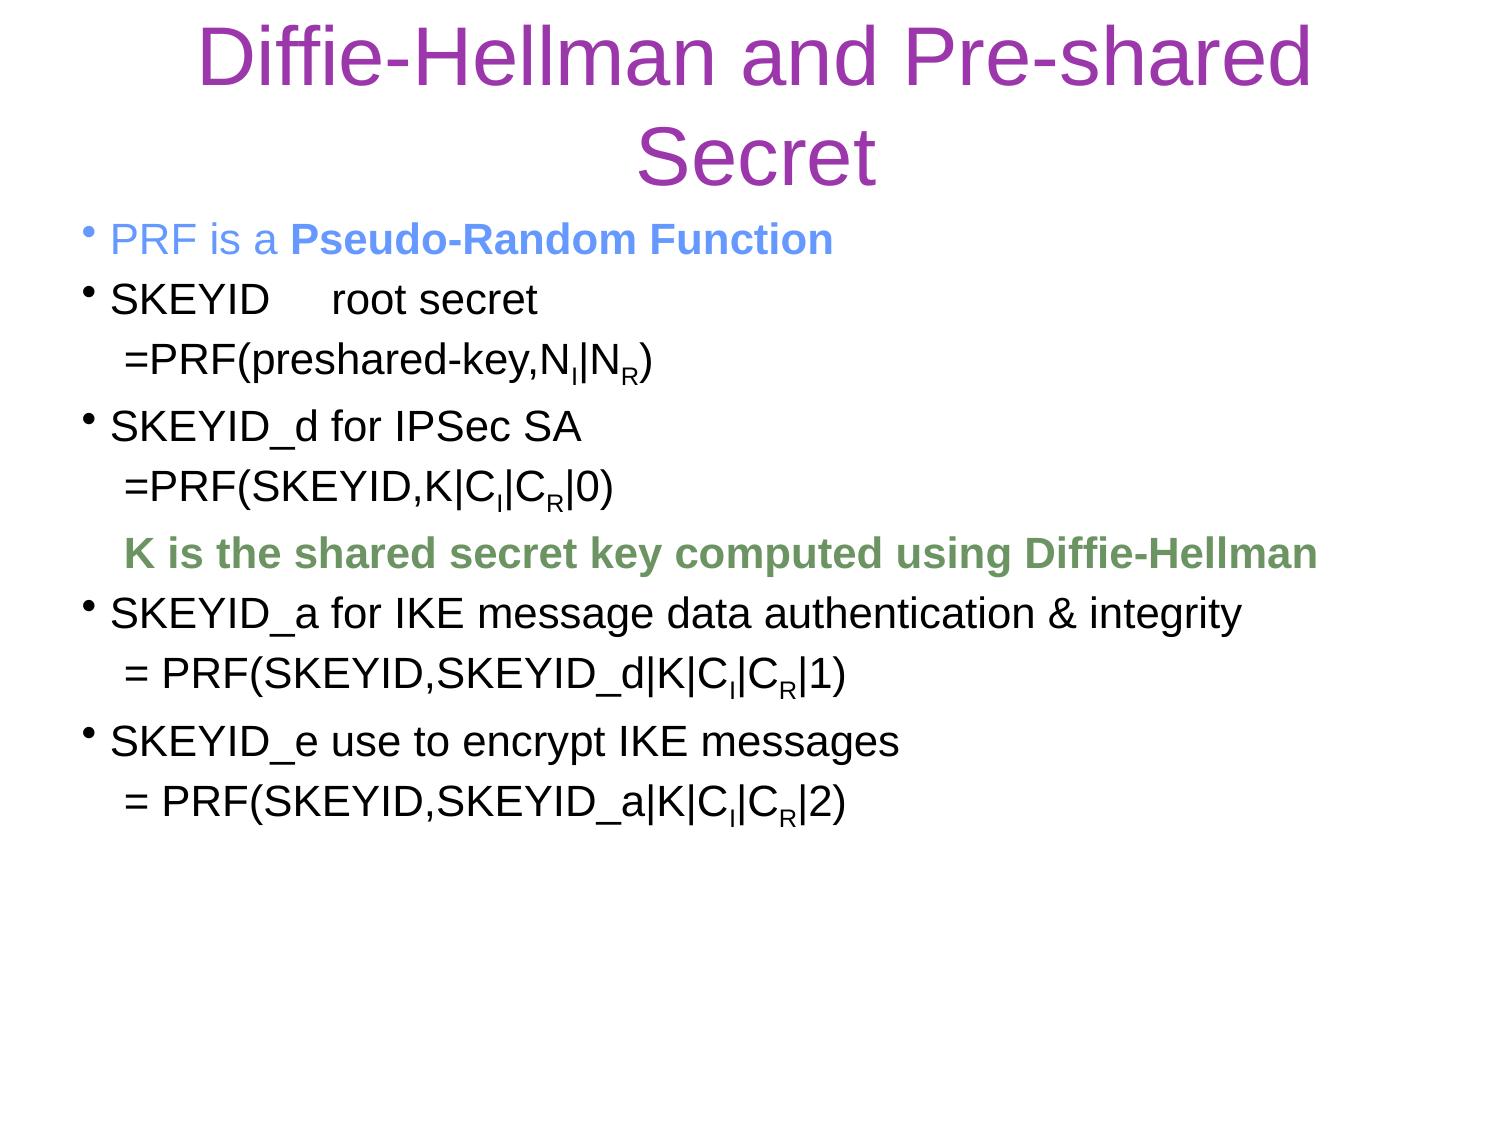

# Diffie-Hellman and Pre-shared Secret
PRF is a Pseudo-Random Function
SKEYID     root secret
=PRF(preshared-key,NI|NR)
SKEYID_d for IPSec SA
=PRF(SKEYID,K|CI|CR|0)
K is the shared secret key computed using Diffie-Hellman
SKEYID_a for IKE message data authentication & integrity
= PRF(SKEYID,SKEYID_d|K|CI|CR|1)
SKEYID_e use to encrypt IKE messages
= PRF(SKEYID,SKEYID_a|K|CI|CR|2)